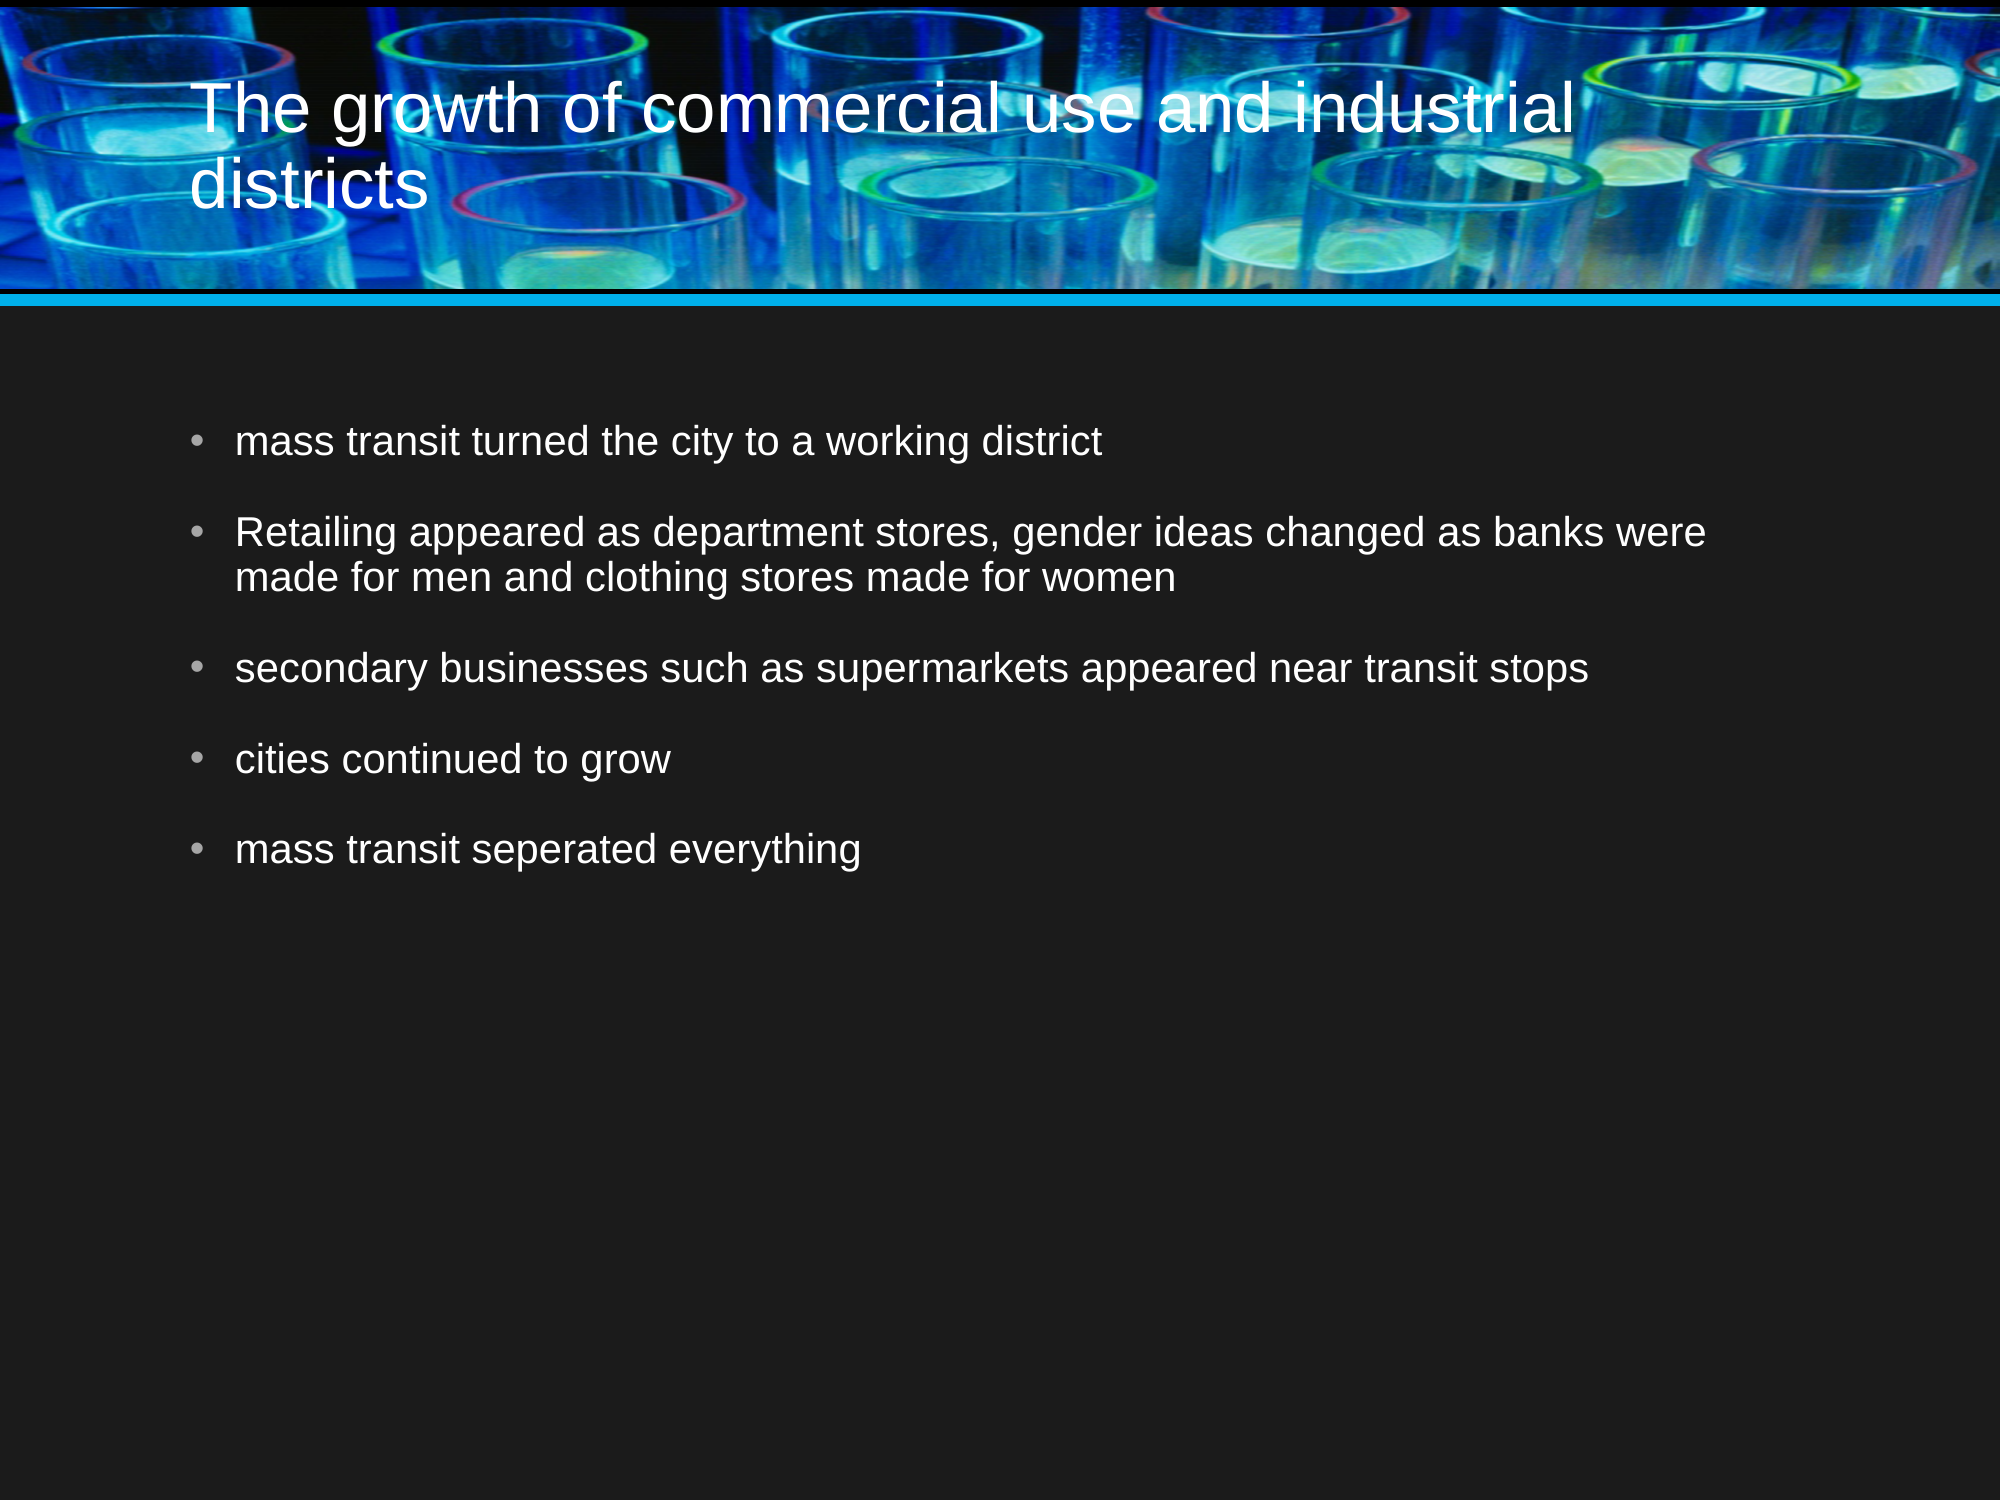

# The growth of commercial use and industrial districts
mass transit turned the city to a working district
Retailing appeared as department stores, gender ideas changed as banks were made for men and clothing stores made for women
secondary businesses such as supermarkets appeared near transit stops
cities continued to grow
mass transit seperated everything